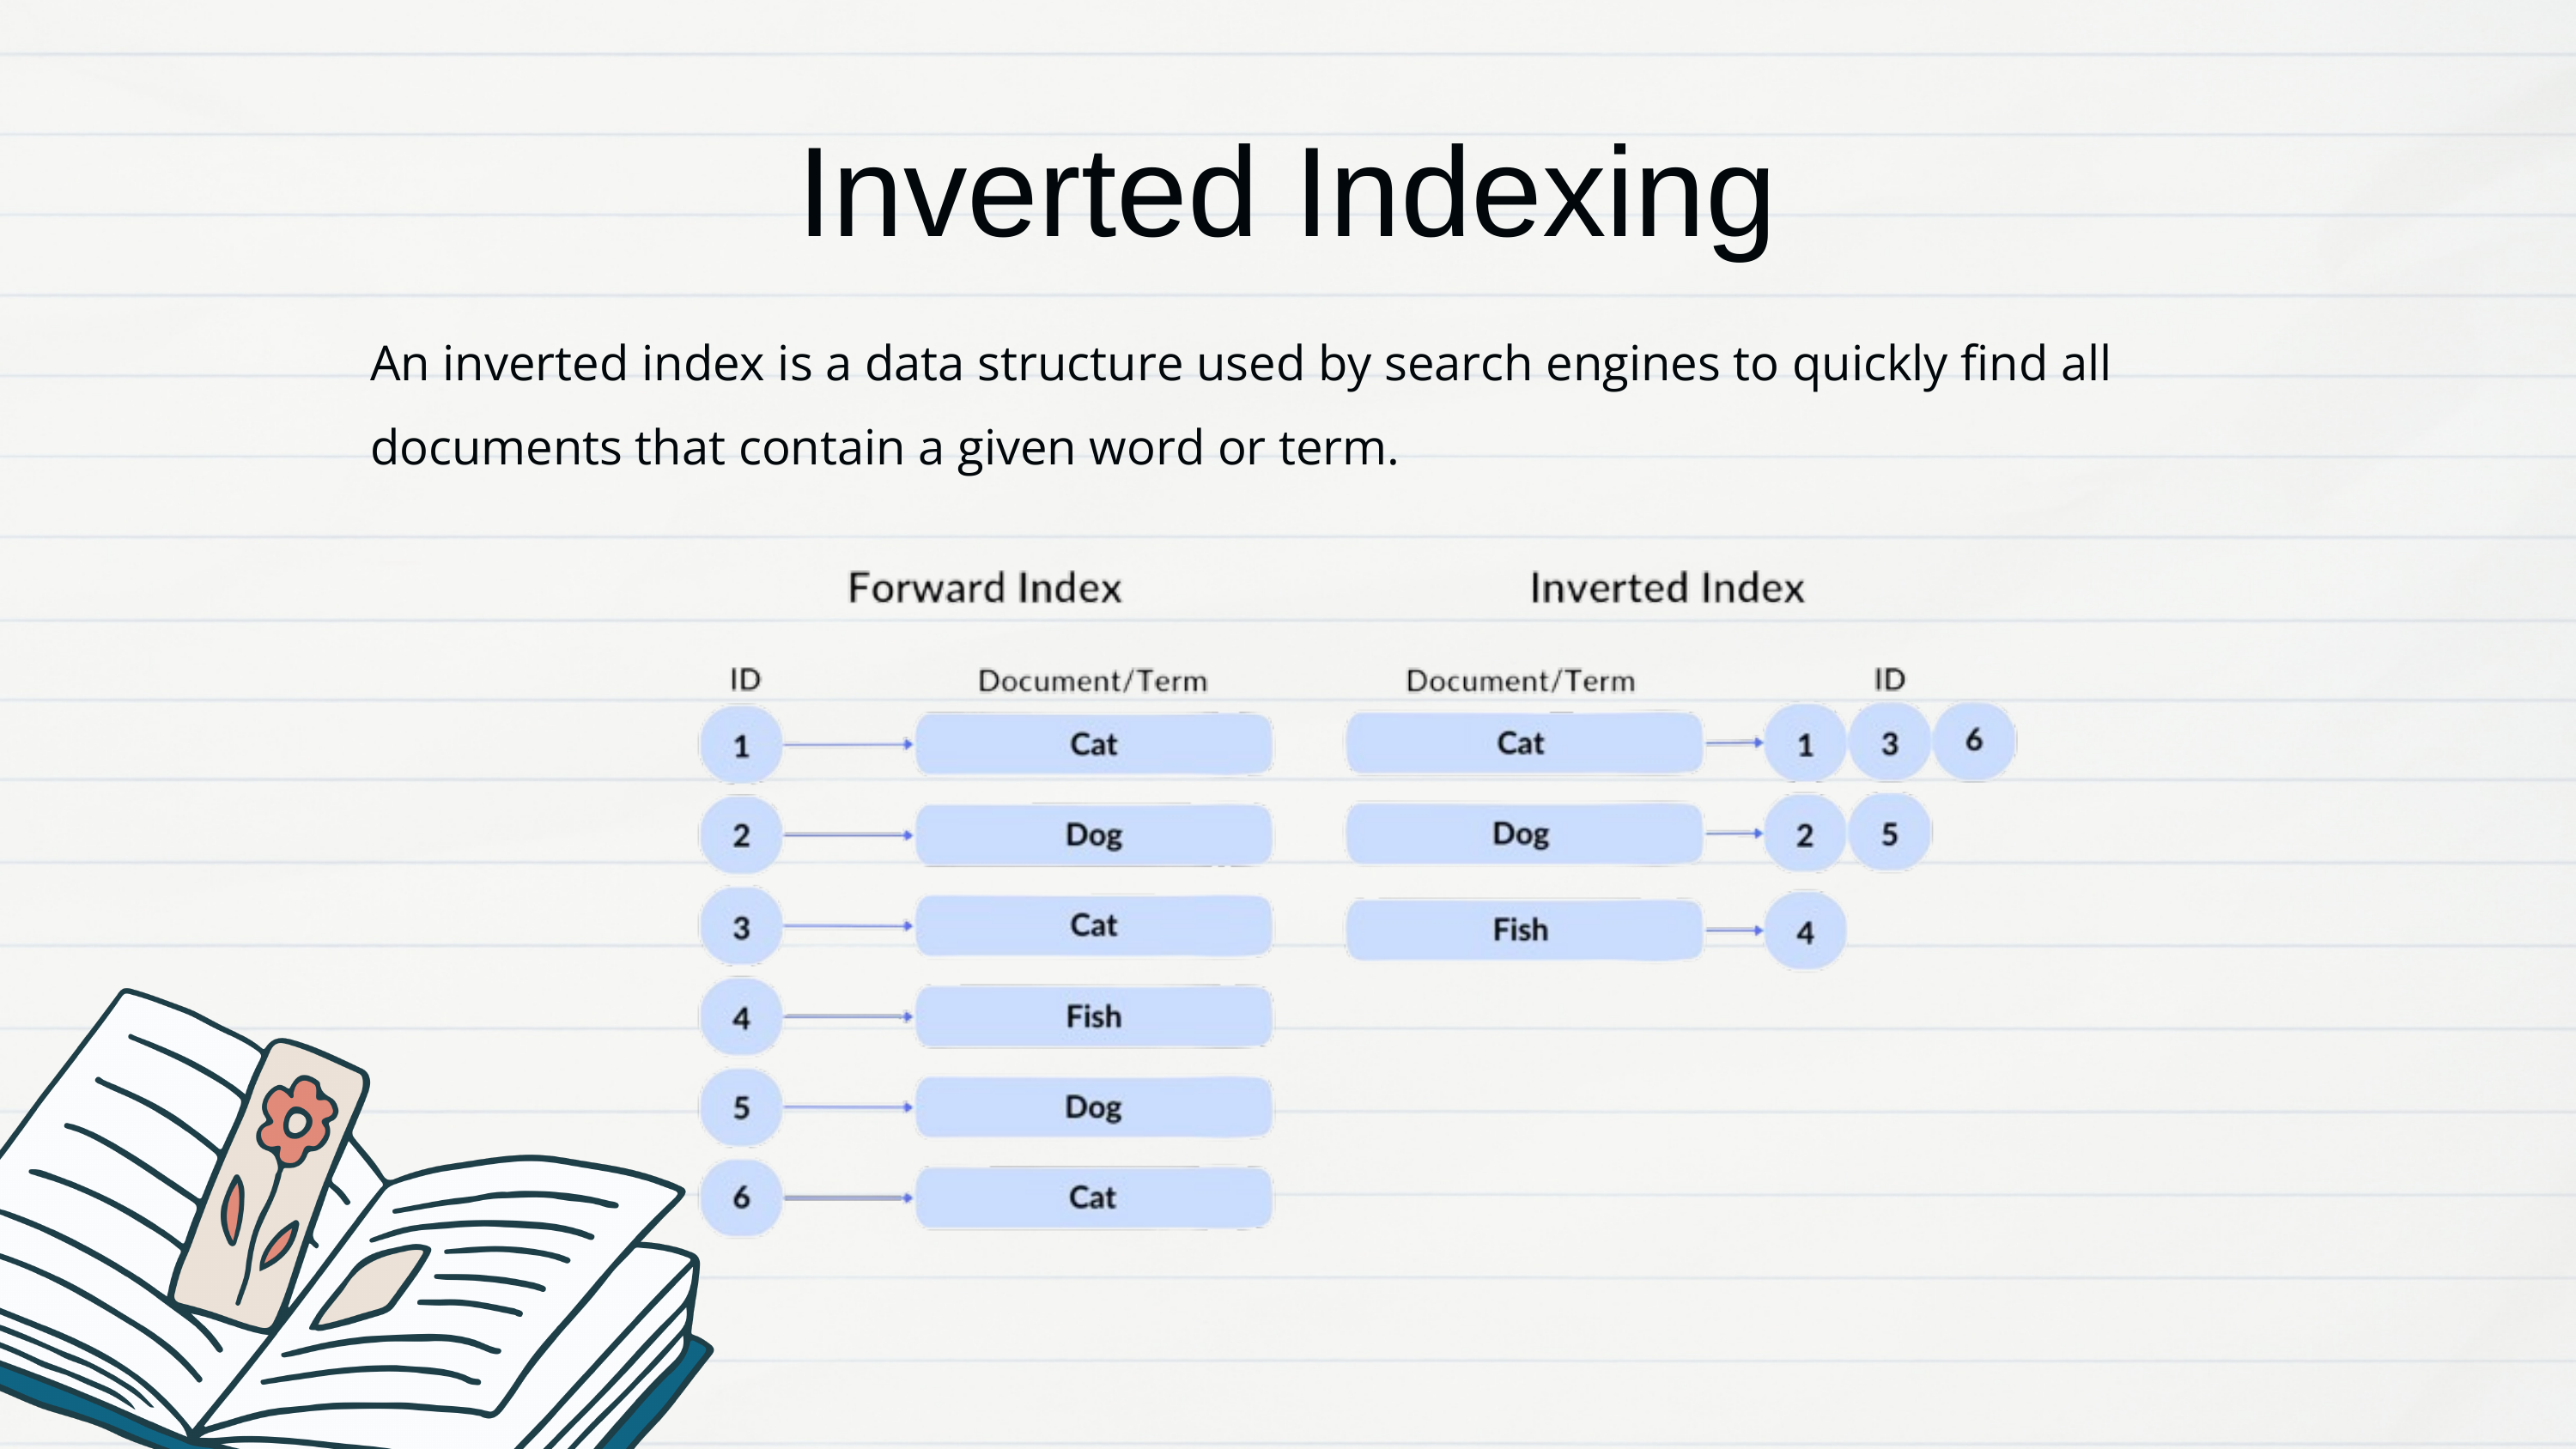

Inverted Indexing
An inverted index is a data structure used by search engines to quickly find all documents that contain a given word or term.